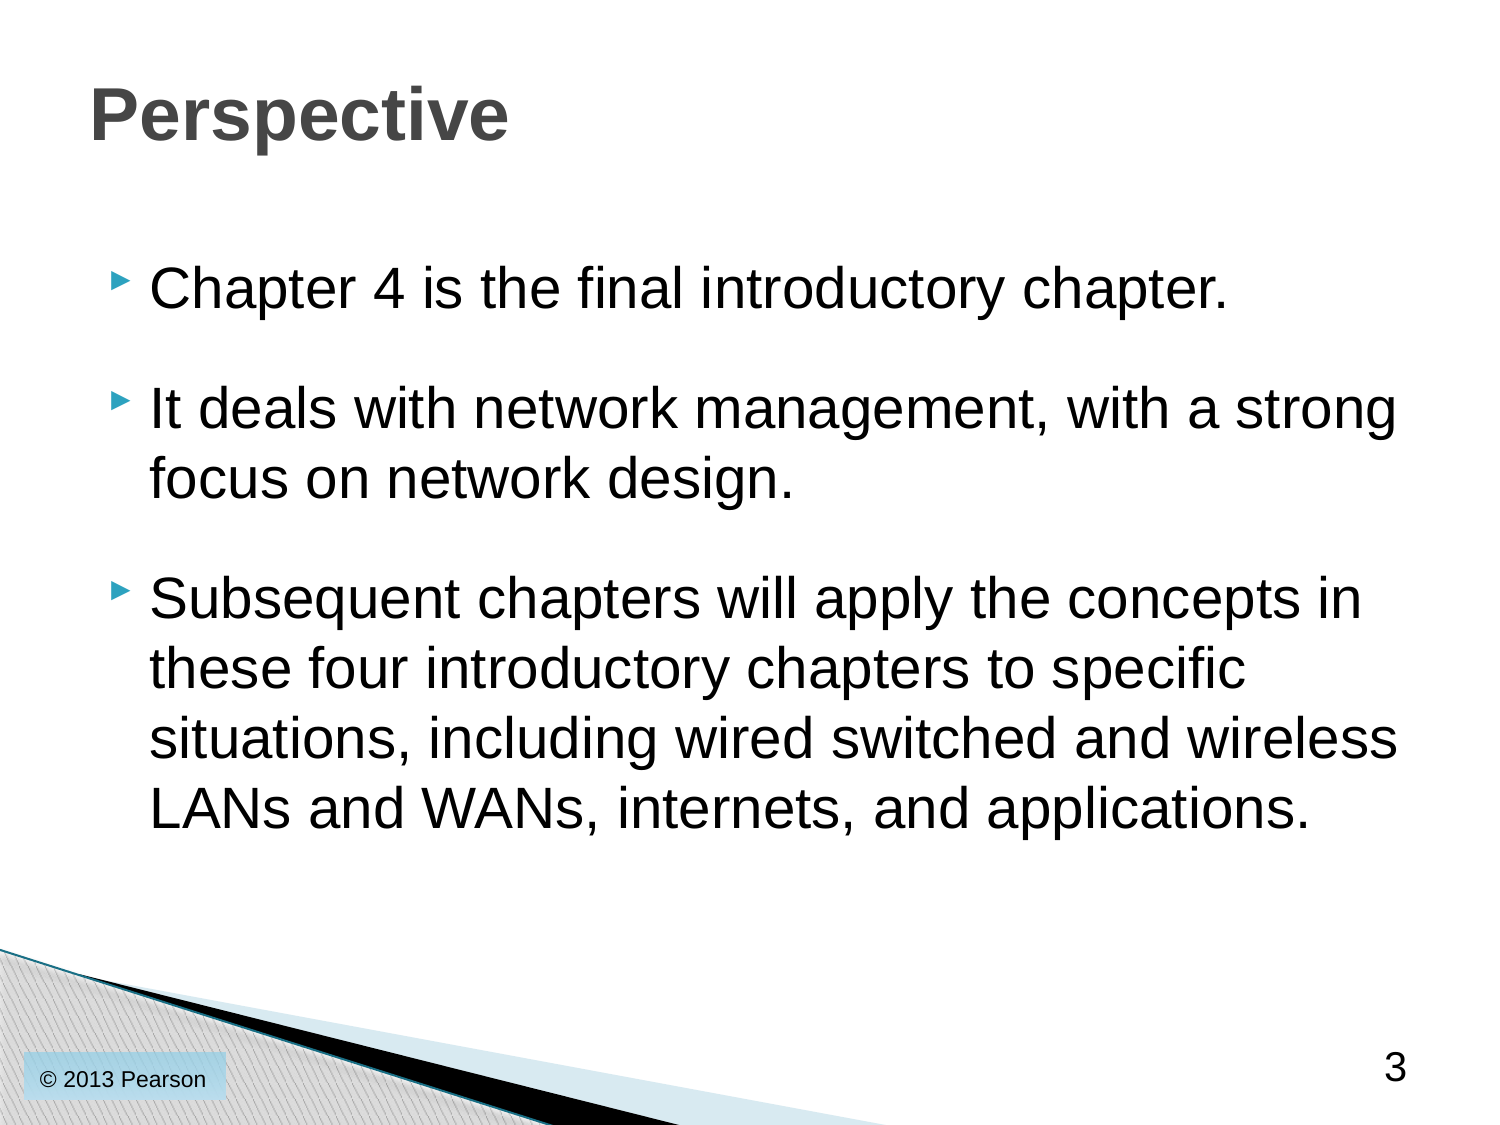

# Perspective
Chapter 4 is the final introductory chapter.
It deals with network management, with a strong focus on network design.
Subsequent chapters will apply the concepts in these four introductory chapters to specific situations, including wired switched and wireless LANs and WANs, internets, and applications.
3
© 2013 Pearson